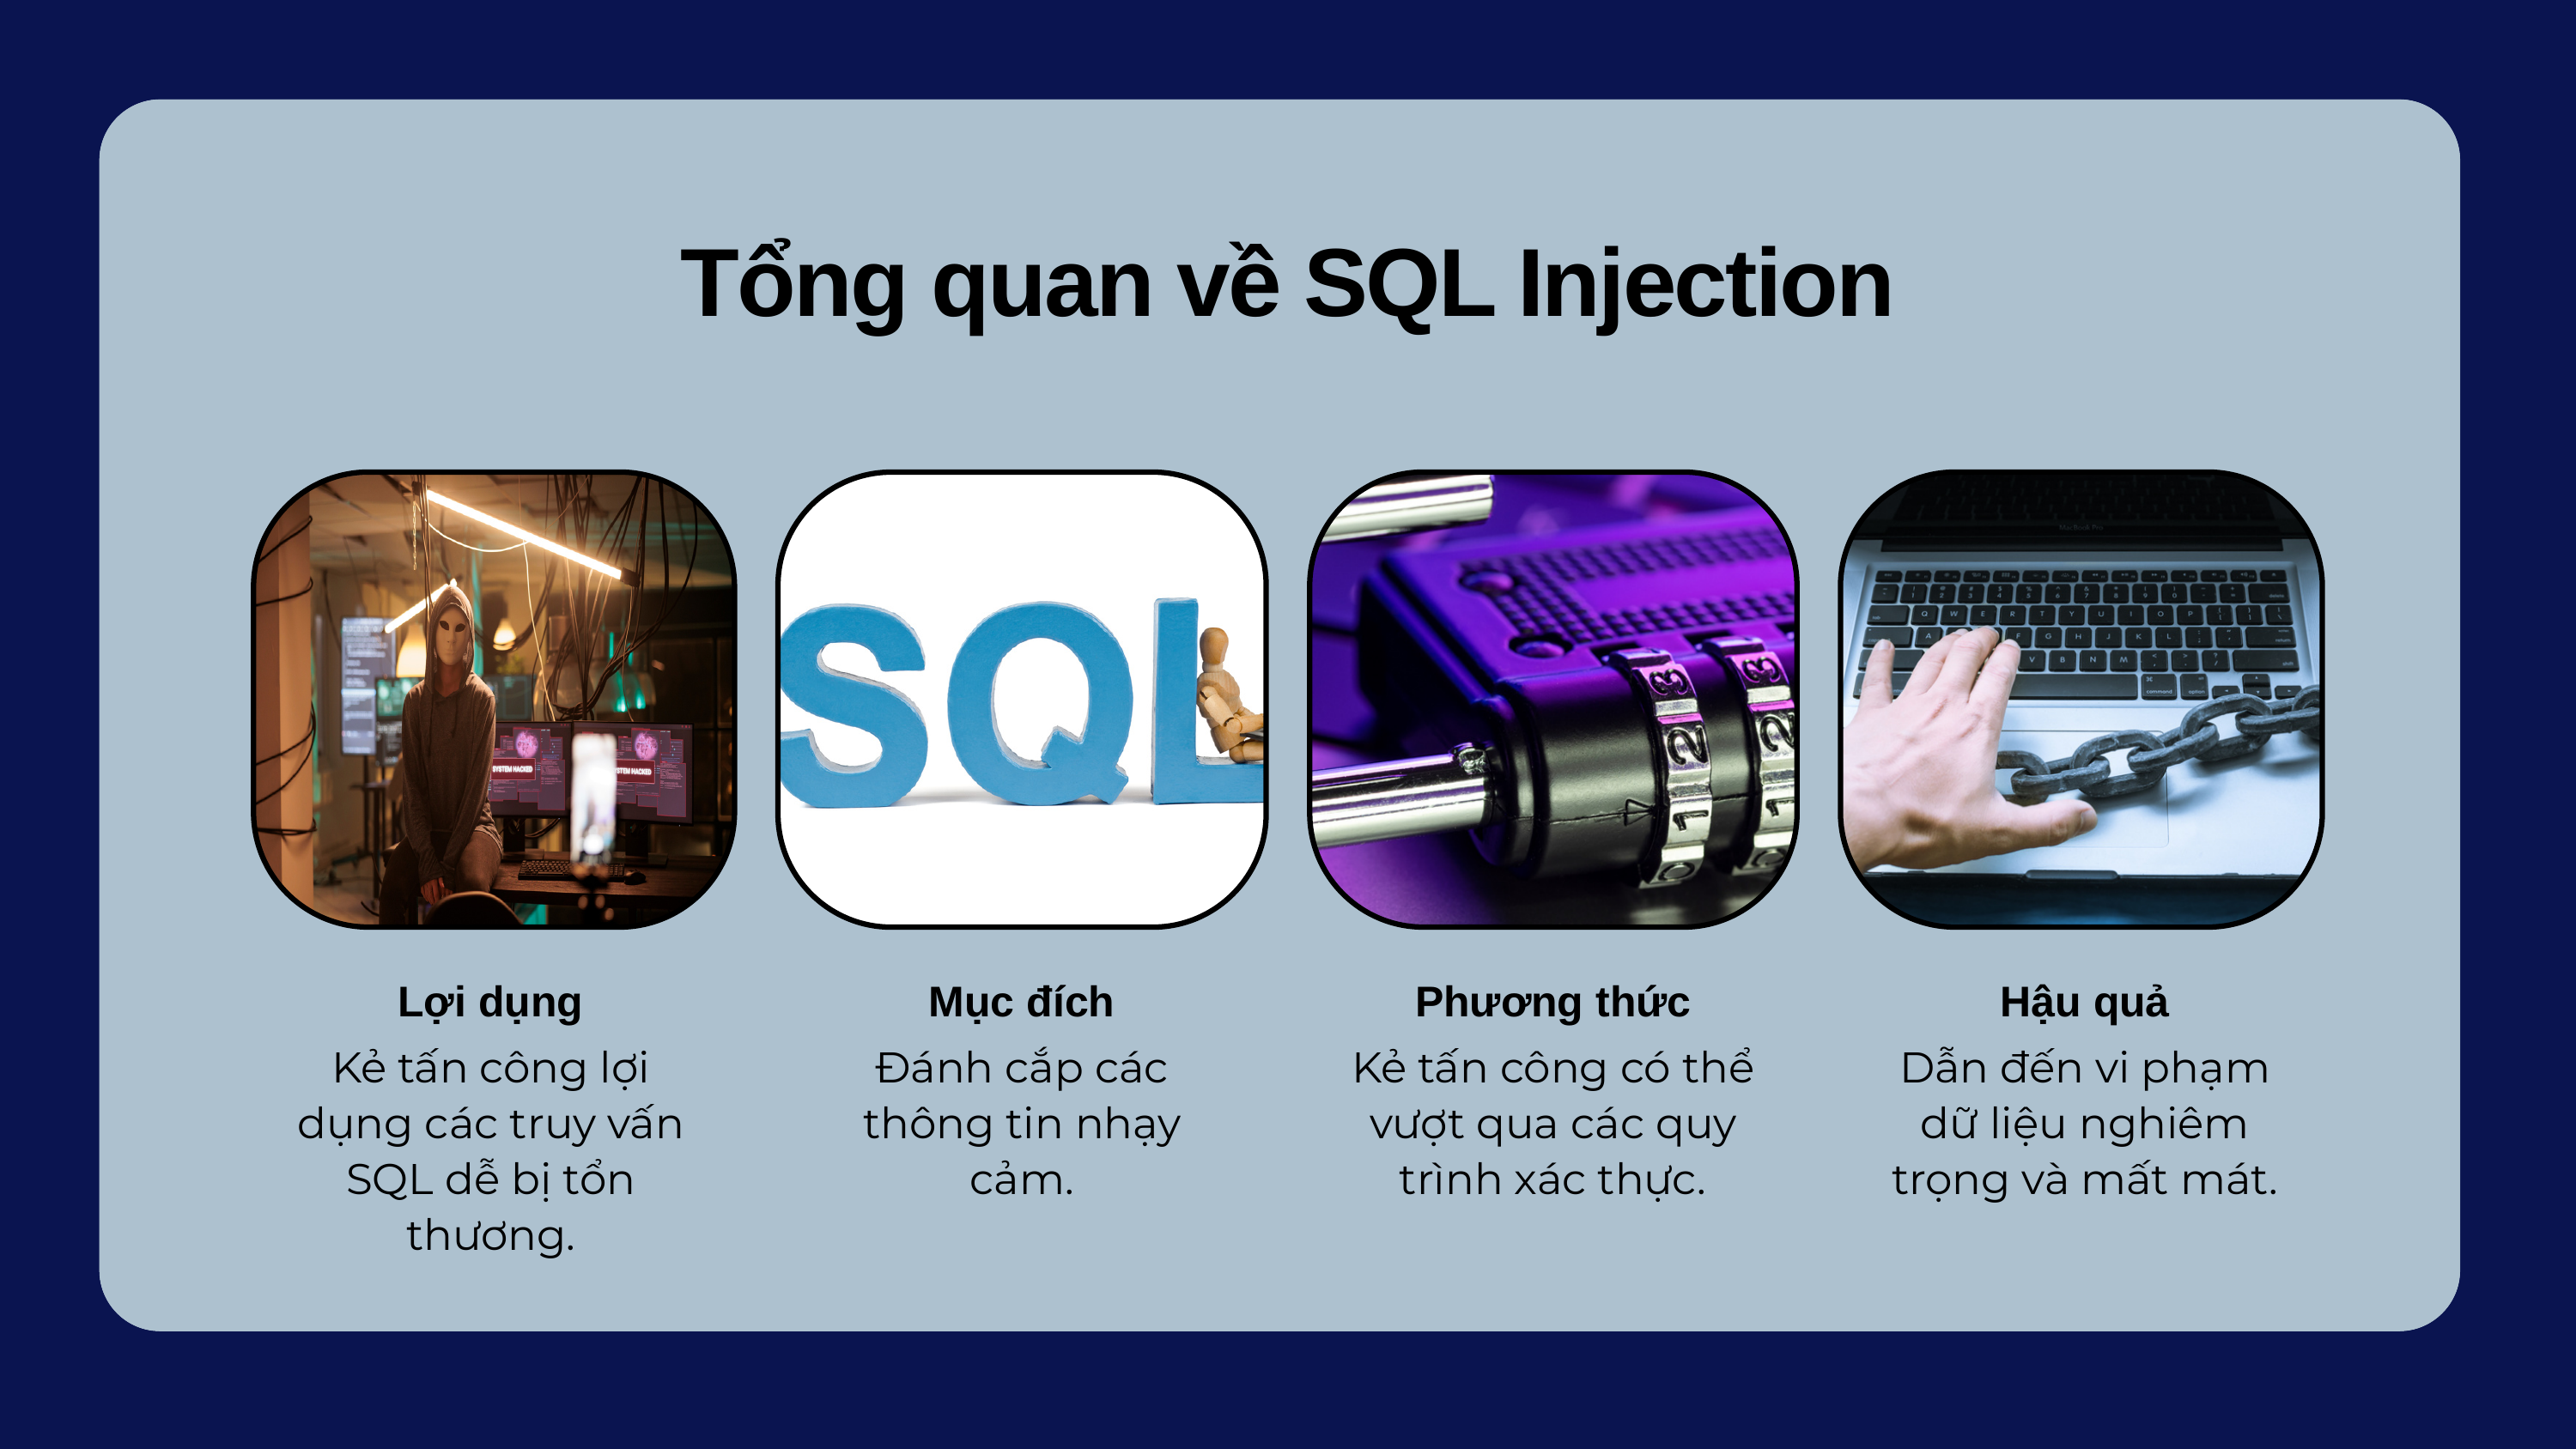

Tổng quan về SQL Injection

Lợi dụng
Kẻ tấn công lợi dụng các truy vấn SQL dễ bị tổn thương.
Phương thức
Kẻ tấn công có thể vượt qua các quy trình xác thực.
Mục đích
Đánh cắp các thông tin nhạy cảm.
Hậu quả
Dẫn đến vi phạm dữ liệu nghiêm trọng và mất mát.